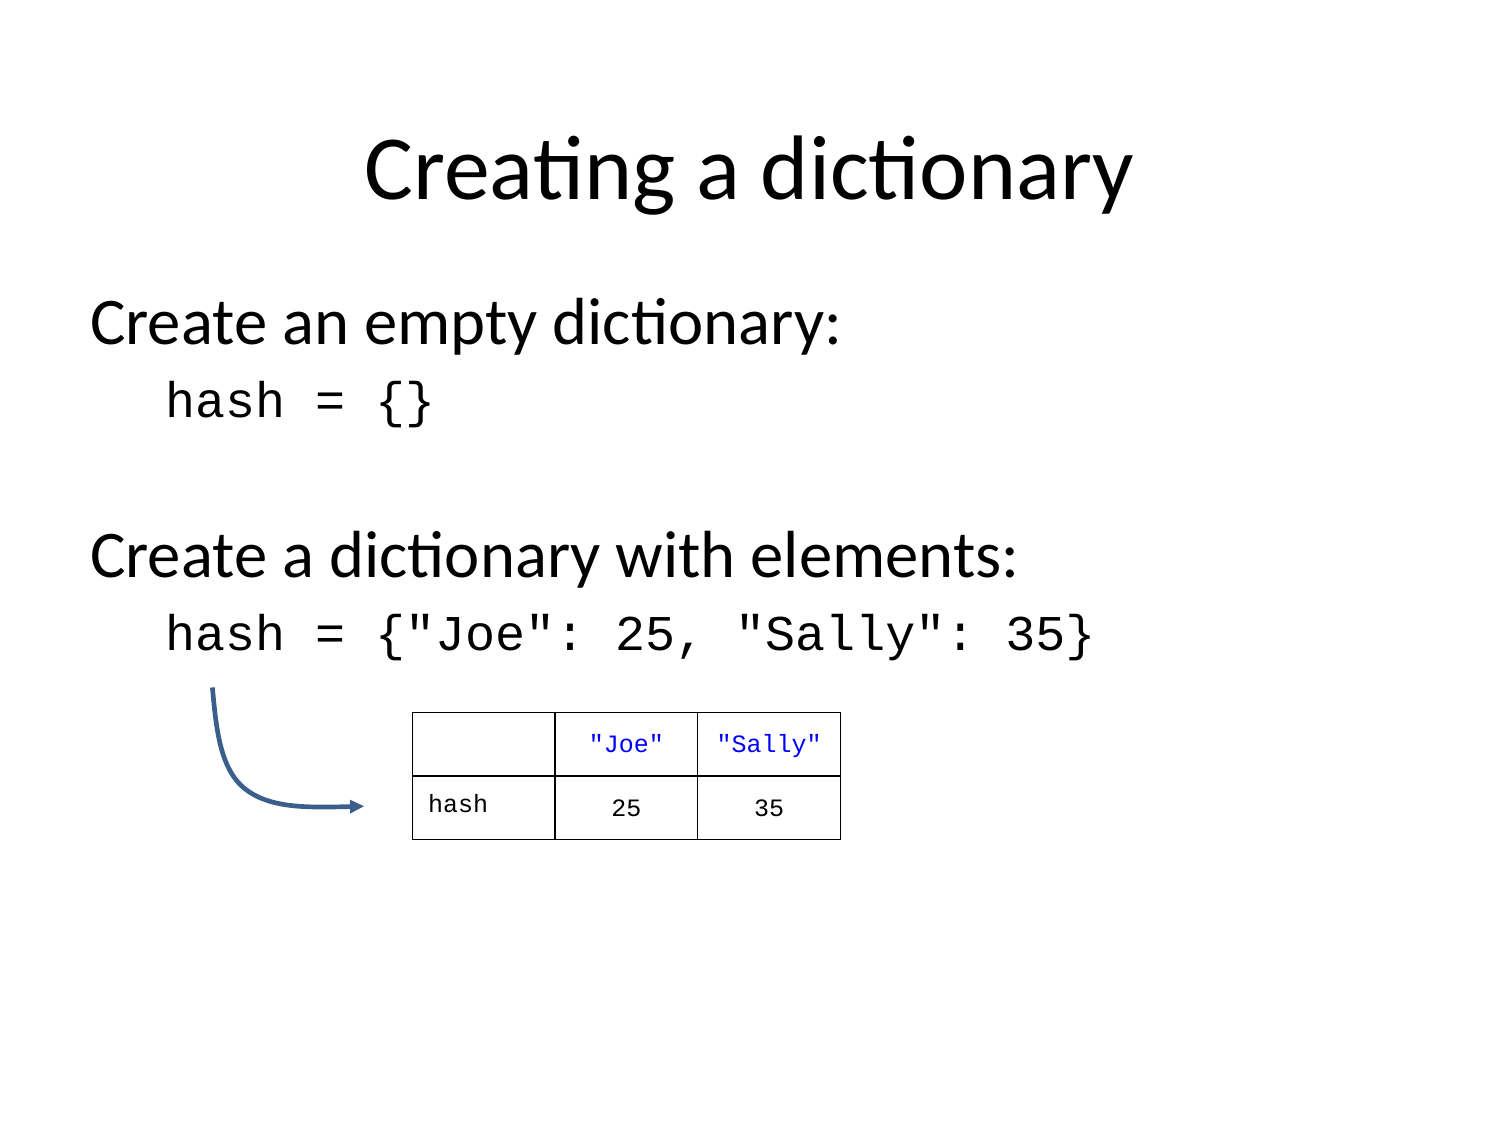

# Creating a dictionary
Create an empty dictionary:
hash = {}

Create a dictionary with elements:
hash = {"Joe": 25, "Sally": 35}

|  | "Joe" | "Sally" |
| --- | --- | --- |
| hash | 25 | 35 |